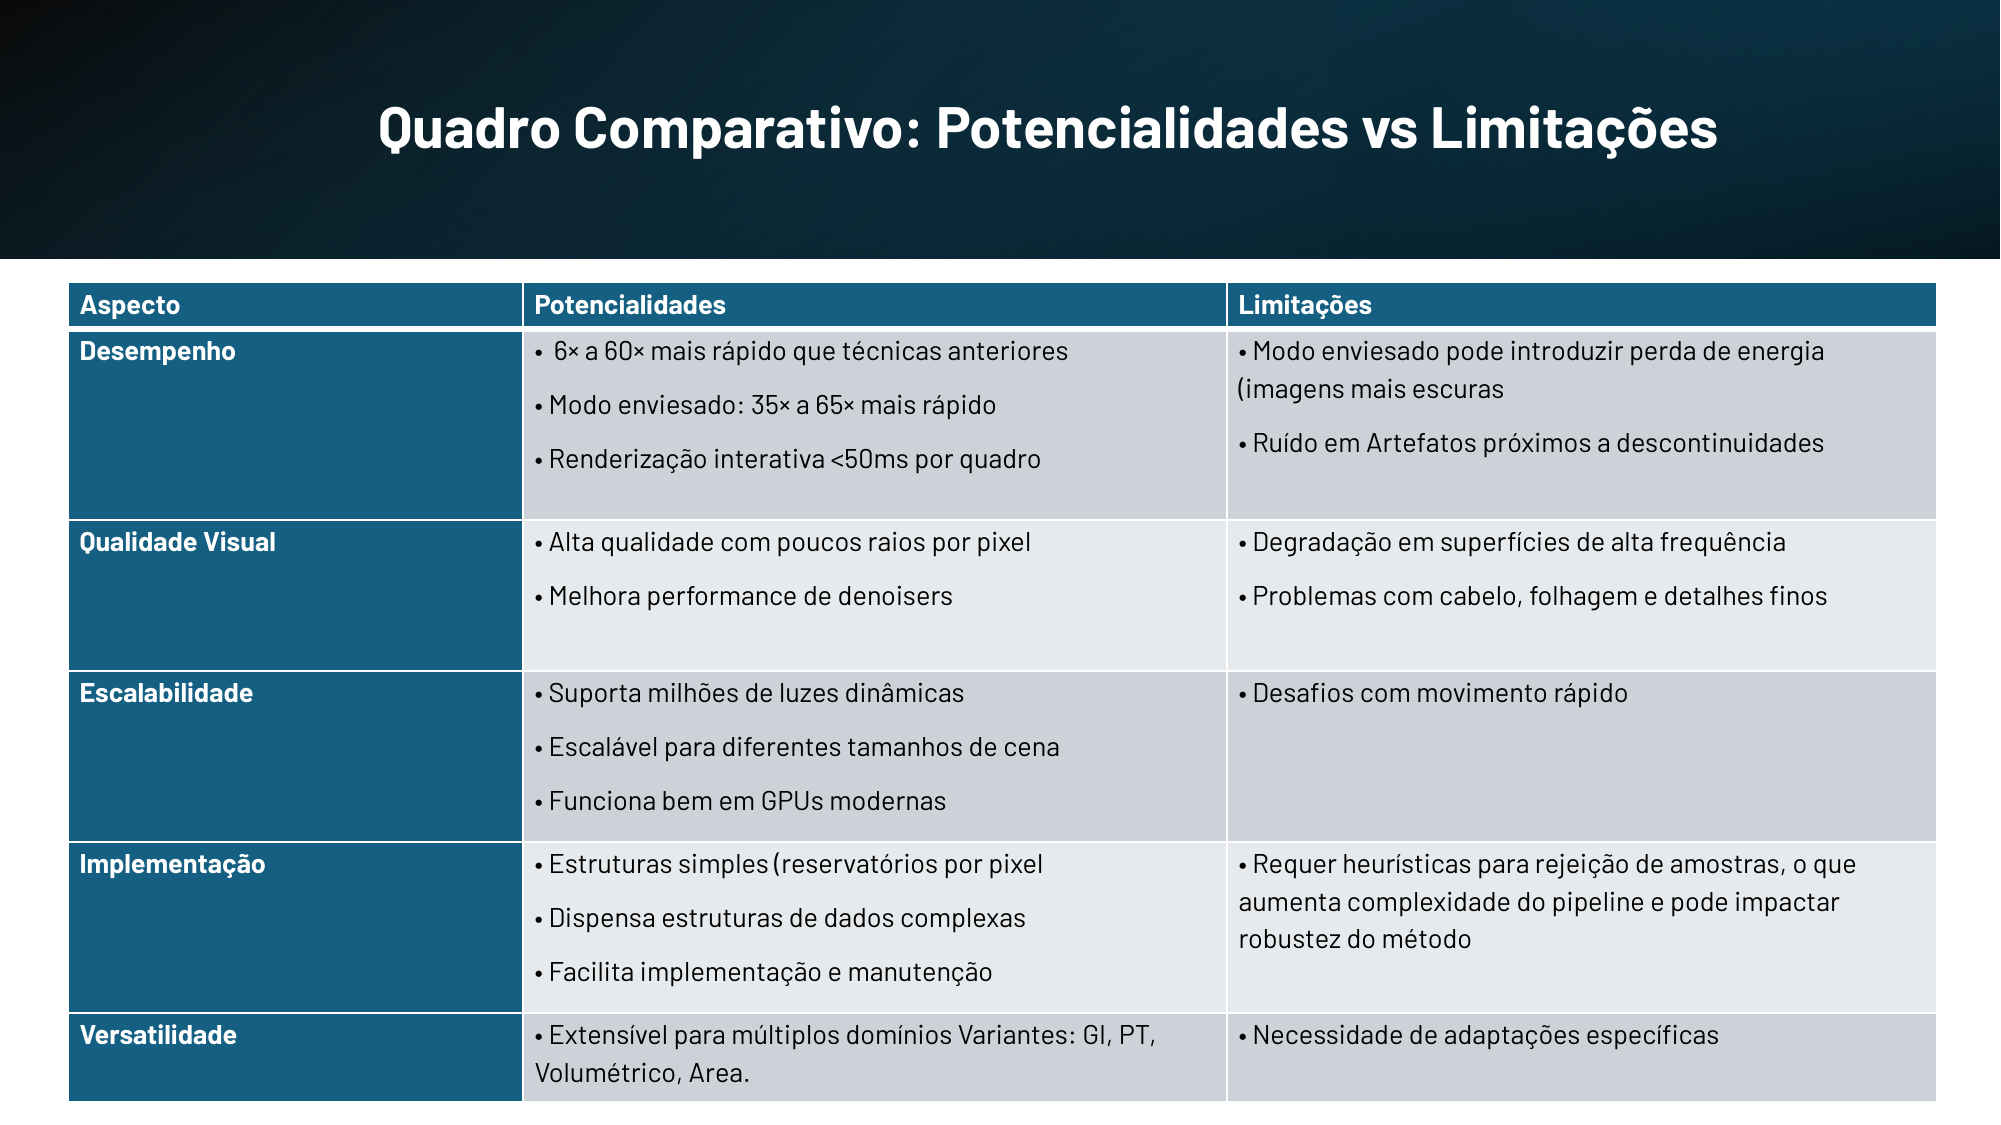

# Quadro Comparativo: Potencialidades vs Limitações
| Aspecto | Potencialidades | Limitações |
| --- | --- | --- |
| Desempenho | • 6× a 60× mais rápido que técnicas anteriores • Modo enviesado: 35× a 65× mais rápido • Renderização interativa <50ms por quadro | • Modo enviesado pode introduzir perda de energia (imagens mais escuras • Ruído em Artefatos próximos a descontinuidades |
| Qualidade Visual | • Alta qualidade com poucos raios por pixel • Melhora performance de denoisers | • Degradação em superfícies de alta frequência • Problemas com cabelo, folhagem e detalhes finos |
| Escalabilidade | • Suporta milhões de luzes dinâmicas • Escalável para diferentes tamanhos de cena • Funciona bem em GPUs modernas | • Desafios com movimento rápido |
| Implementação | • Estruturas simples (reservatórios por pixel • Dispensa estruturas de dados complexas • Facilita implementação e manutenção | • Requer heurísticas para rejeição de amostras, o que aumenta complexidade do pipeline e pode impactar robustez do método |
| Versatilidade | • Extensível para múltiplos domínios Variantes: GI, PT, Volumétrico, Area. | • Necessidade de adaptações específicas |